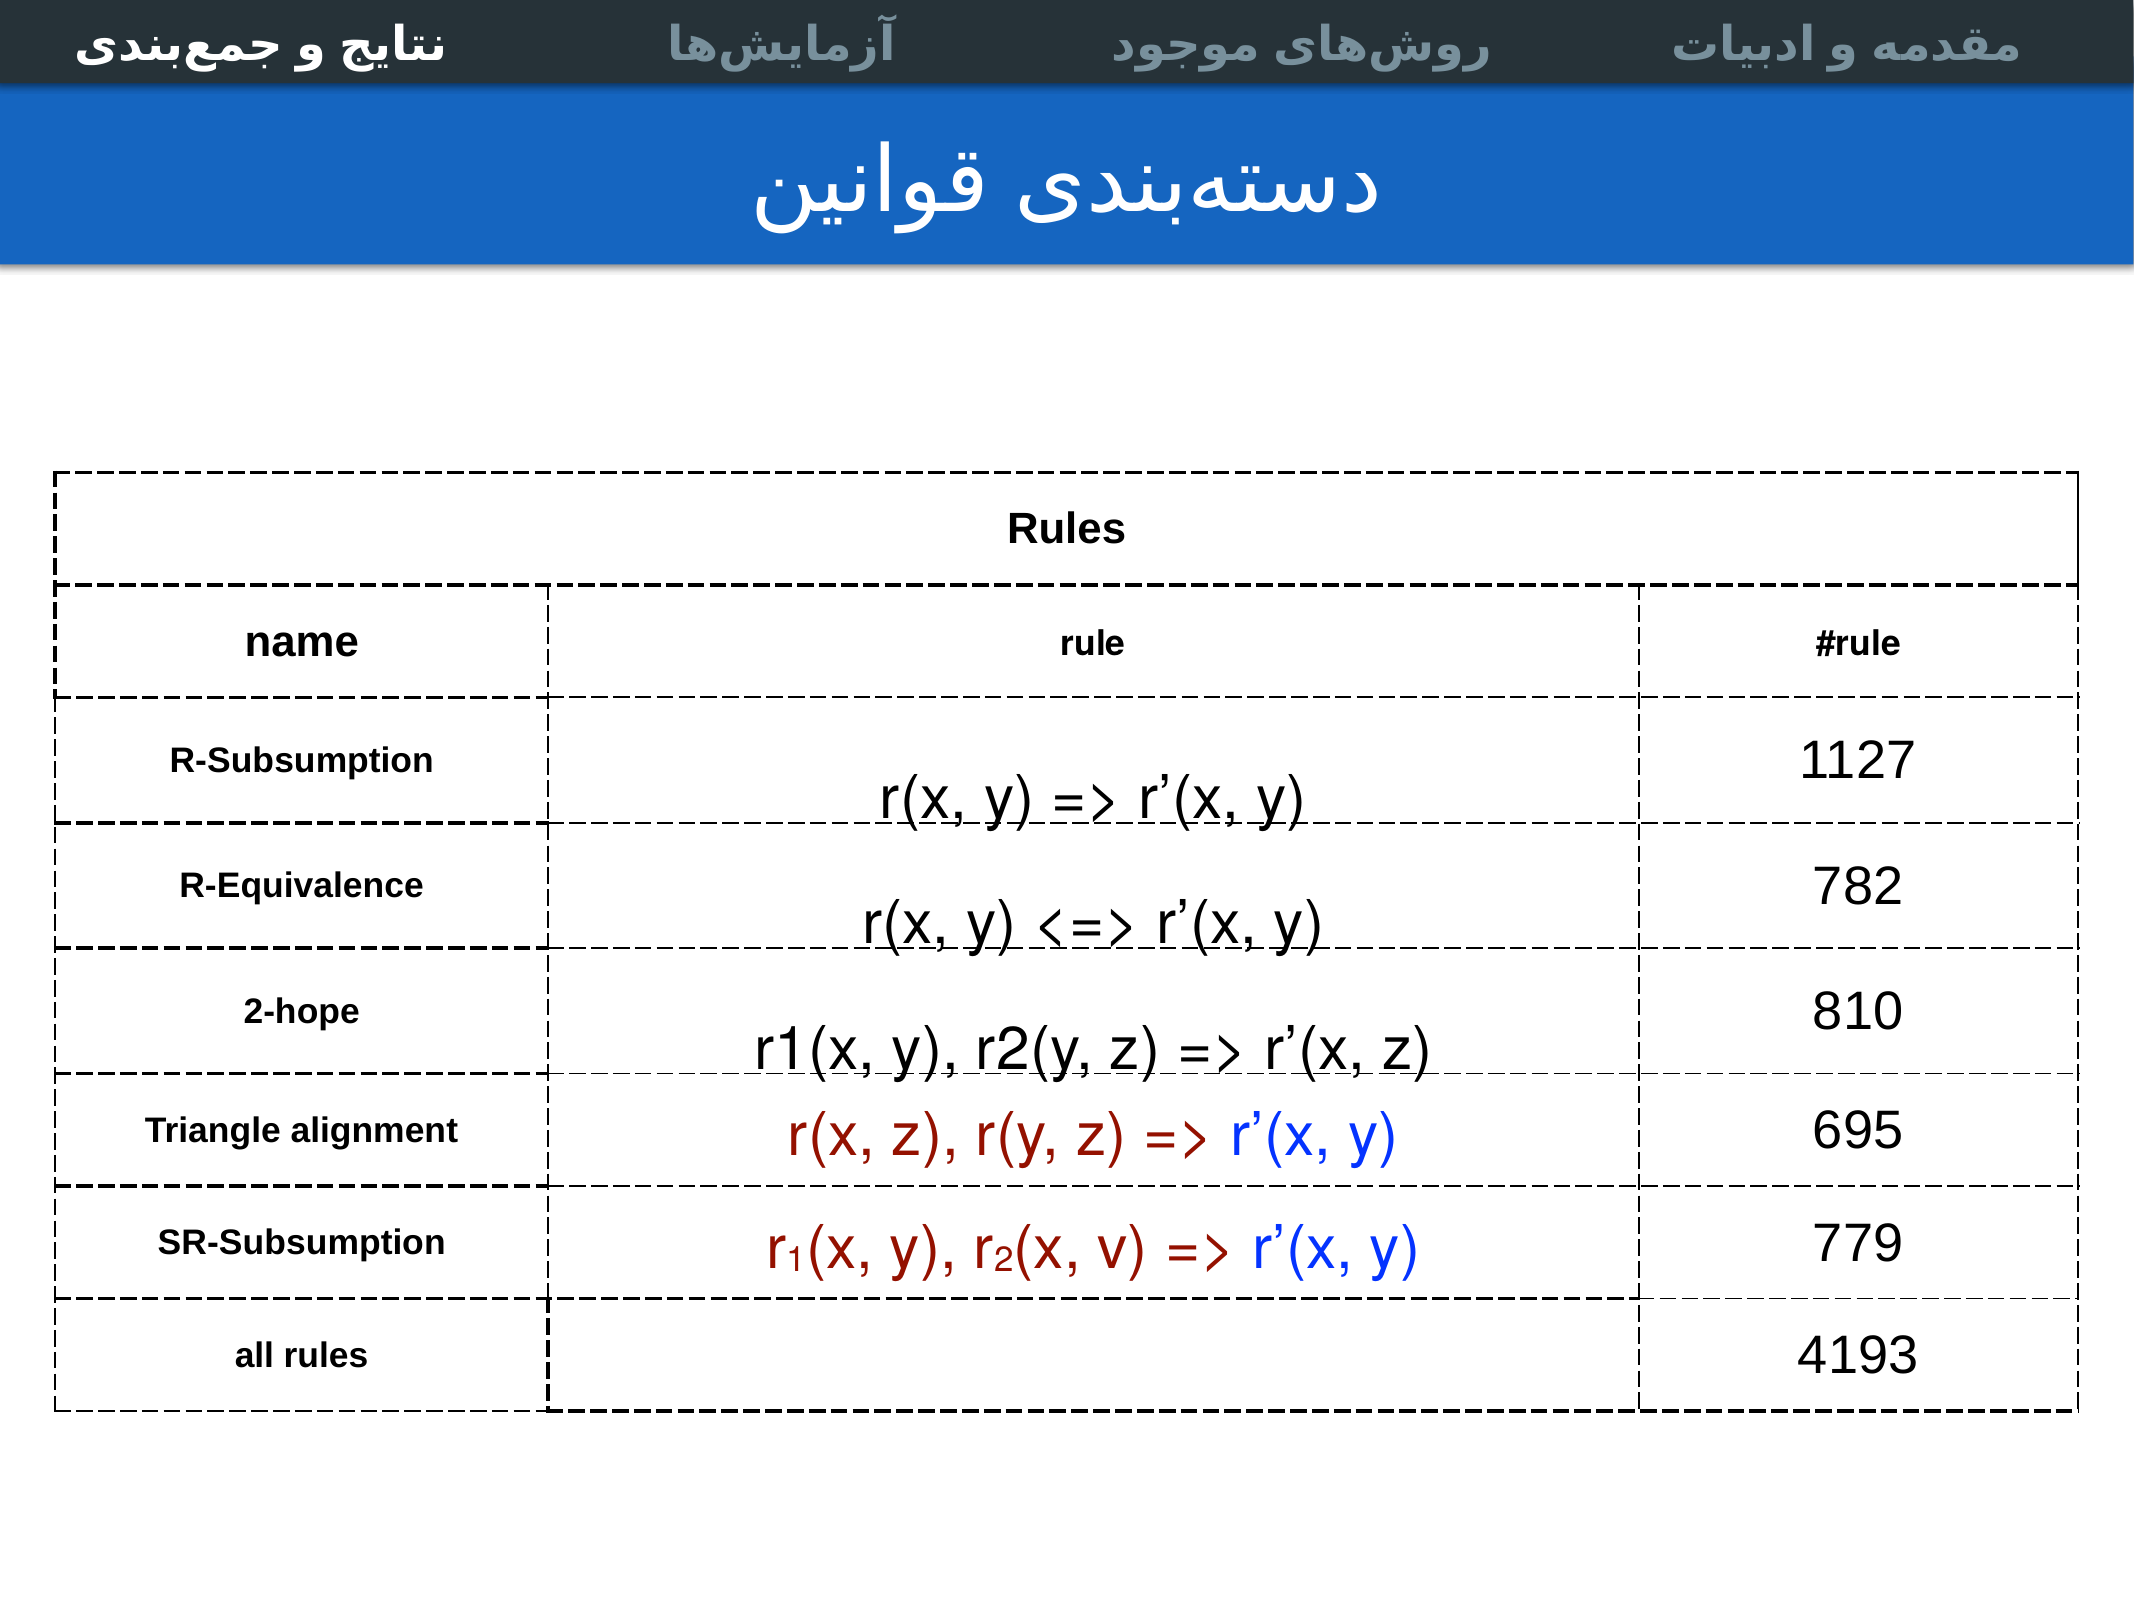

نتایج و جمع‌بندی
نتایج و جمع‌بندی
روش‌های موجود
روش‌های موجود
مقدمه و ادبیات
مقدمه و ادبیات
آزمایش‌ها
آزمایش‌ها
Multi-relational data
Link prediction
Experiments
Association Rules
# دسته‌بندی قوانین
| Rules |  |  |
| --- | --- | --- |
| name | rule | #rule |
| R-Subsumption | r(x, y) => r’(x, y) | 1127 |
| R-Equivalence | r(x, y) <=> r’(x, y) | 782 |
| 2-hope | r1(x, y), r2(y, z) => r’(x, z) | 810 |
| Triangle alignment | r(x, z), r(y, z) => r’(x, y) | 695 |
| SR-Subsumption | r1(x, y), r2(x, v) => r’(x, y) | 779 |
| all rules |  | 4193 |
48